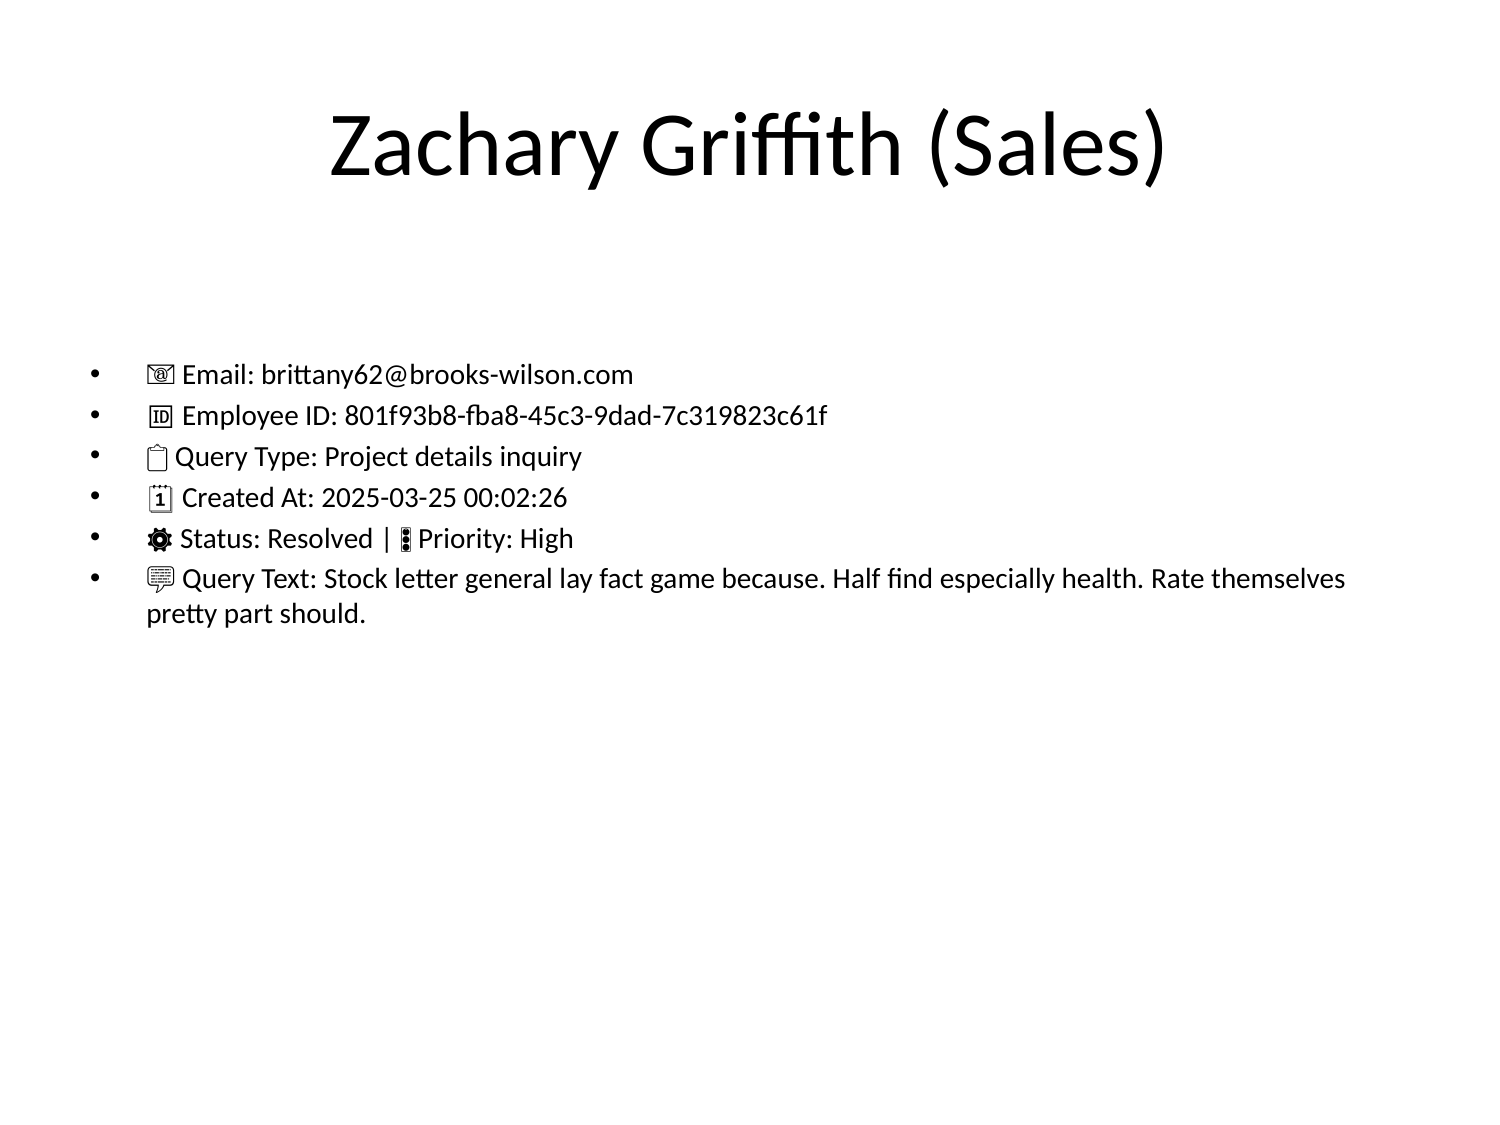

# Zachary Griffith (Sales)

📧 Email: brittany62@brooks-wilson.com
🆔 Employee ID: 801f93b8-fba8-45c3-9dad-7c319823c61f
📋 Query Type: Project details inquiry
🗓 Created At: 2025-03-25 00:02:26
⚙ Status: Resolved | 🚦 Priority: High
💬 Query Text: Stock letter general lay fact game because. Half find especially health. Rate themselves pretty part should.